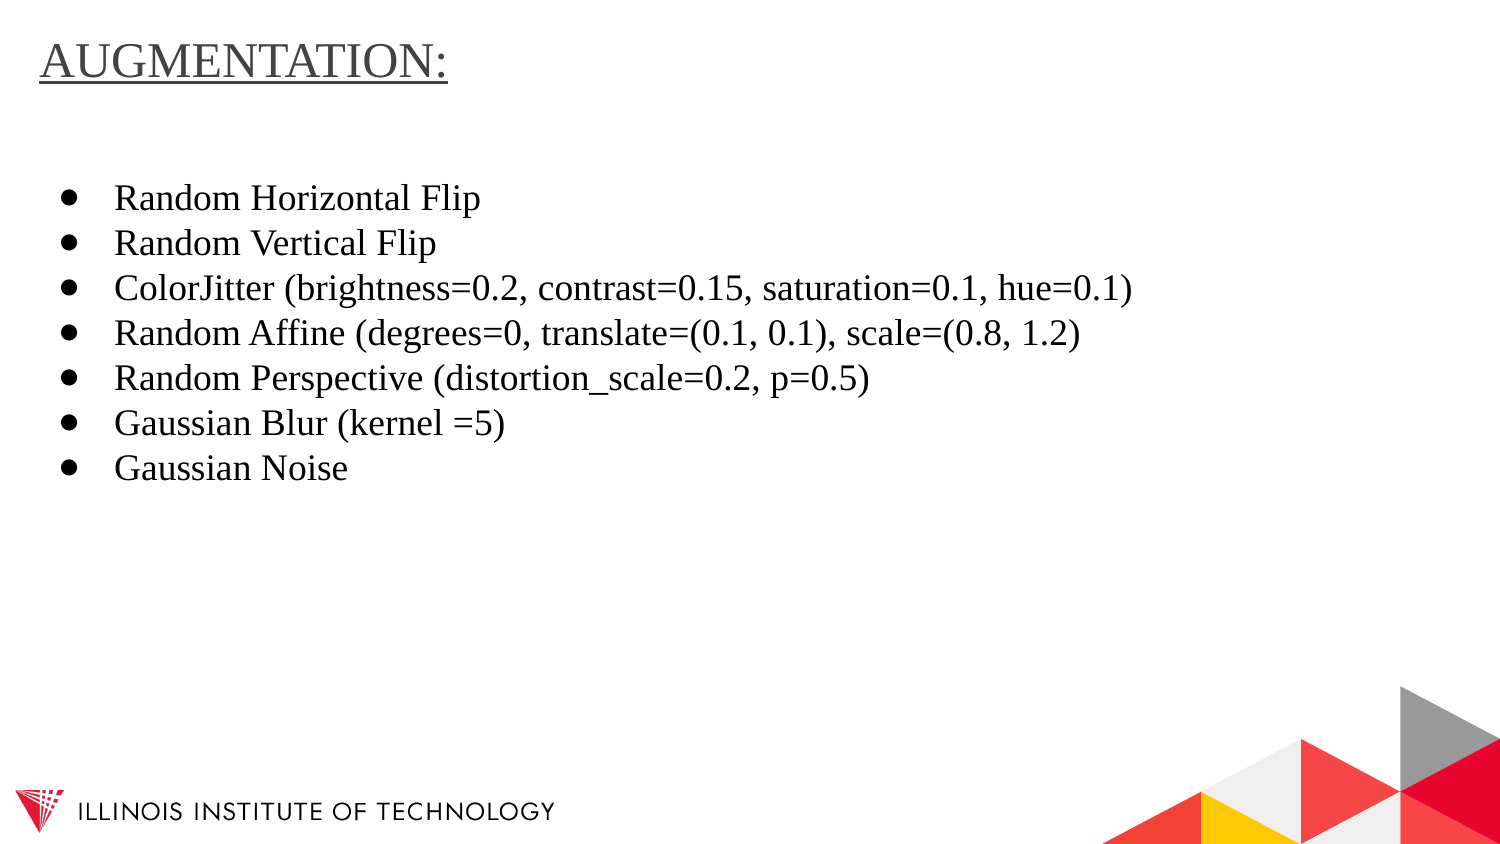

AUGMENTATION:

Random Horizontal Flip
Random Vertical Flip
ColorJitter (brightness=0.2, contrast=0.15, saturation=0.1, hue=0.1)
Random Affine (degrees=0, translate=(0.1, 0.1), scale=(0.8, 1.2)
Random Perspective (distortion_scale=0.2, p=0.5)
Gaussian Blur (kernel =5)
Gaussian Noise